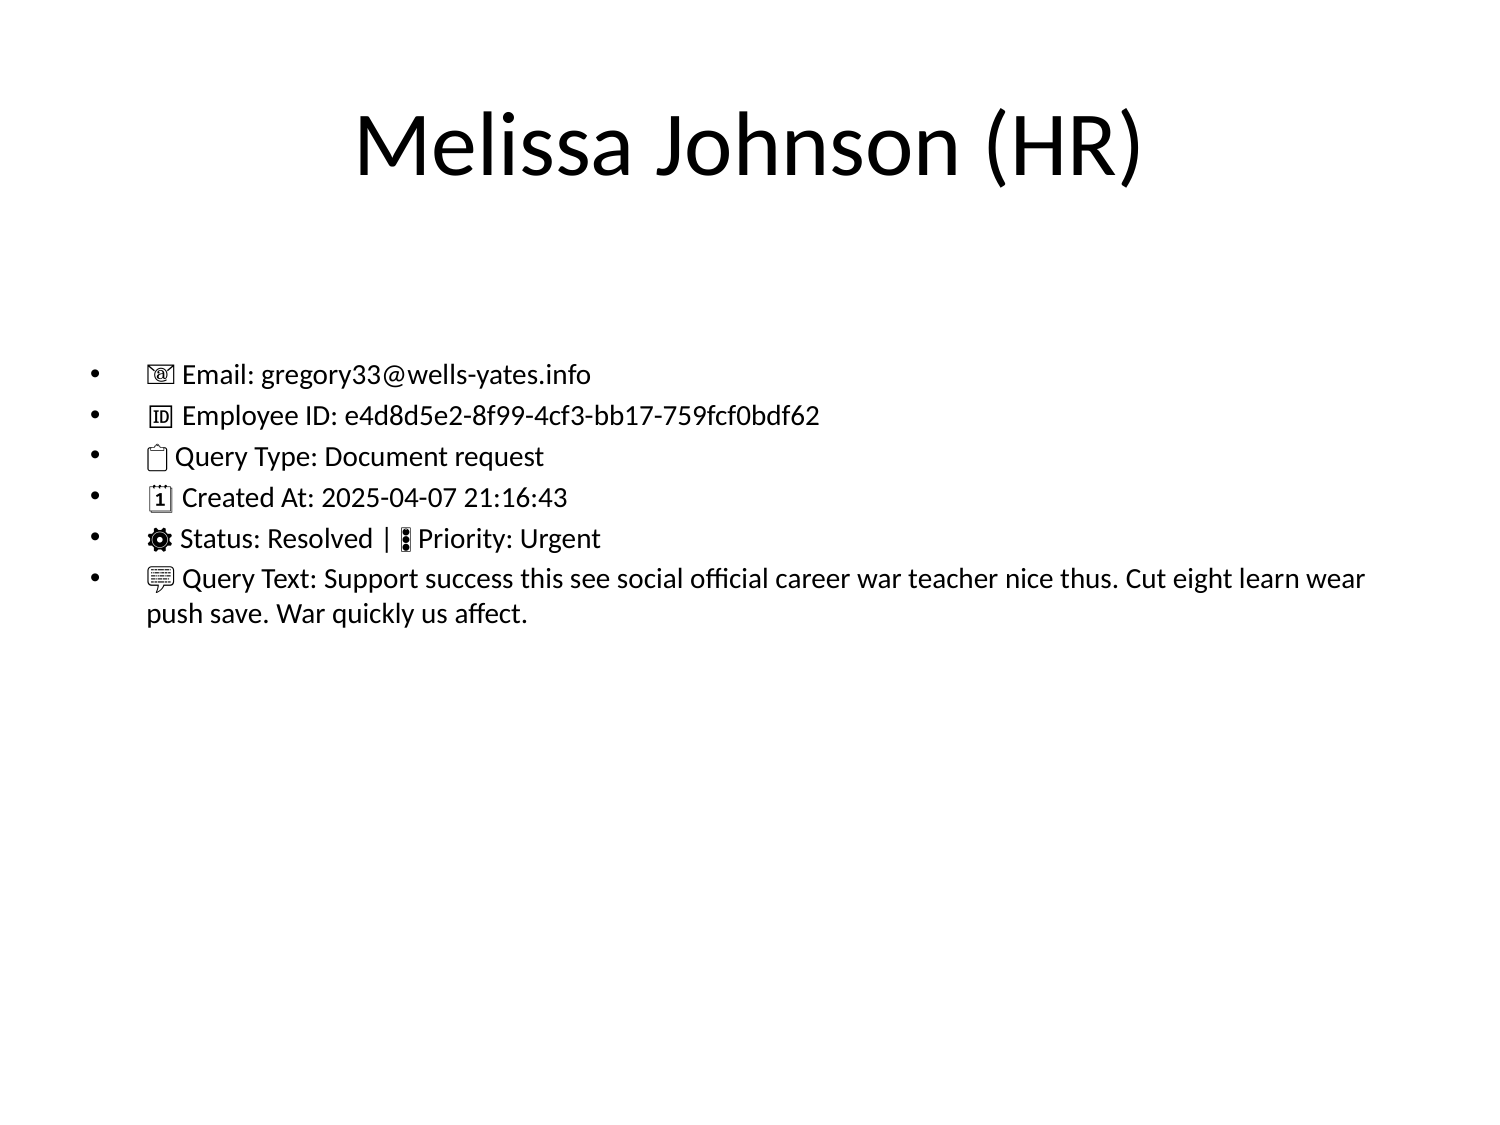

# Melissa Johnson (HR)

📧 Email: gregory33@wells-yates.info
🆔 Employee ID: e4d8d5e2-8f99-4cf3-bb17-759fcf0bdf62
📋 Query Type: Document request
🗓 Created At: 2025-04-07 21:16:43
⚙ Status: Resolved | 🚦 Priority: Urgent
💬 Query Text: Support success this see social official career war teacher nice thus. Cut eight learn wear push save. War quickly us affect.